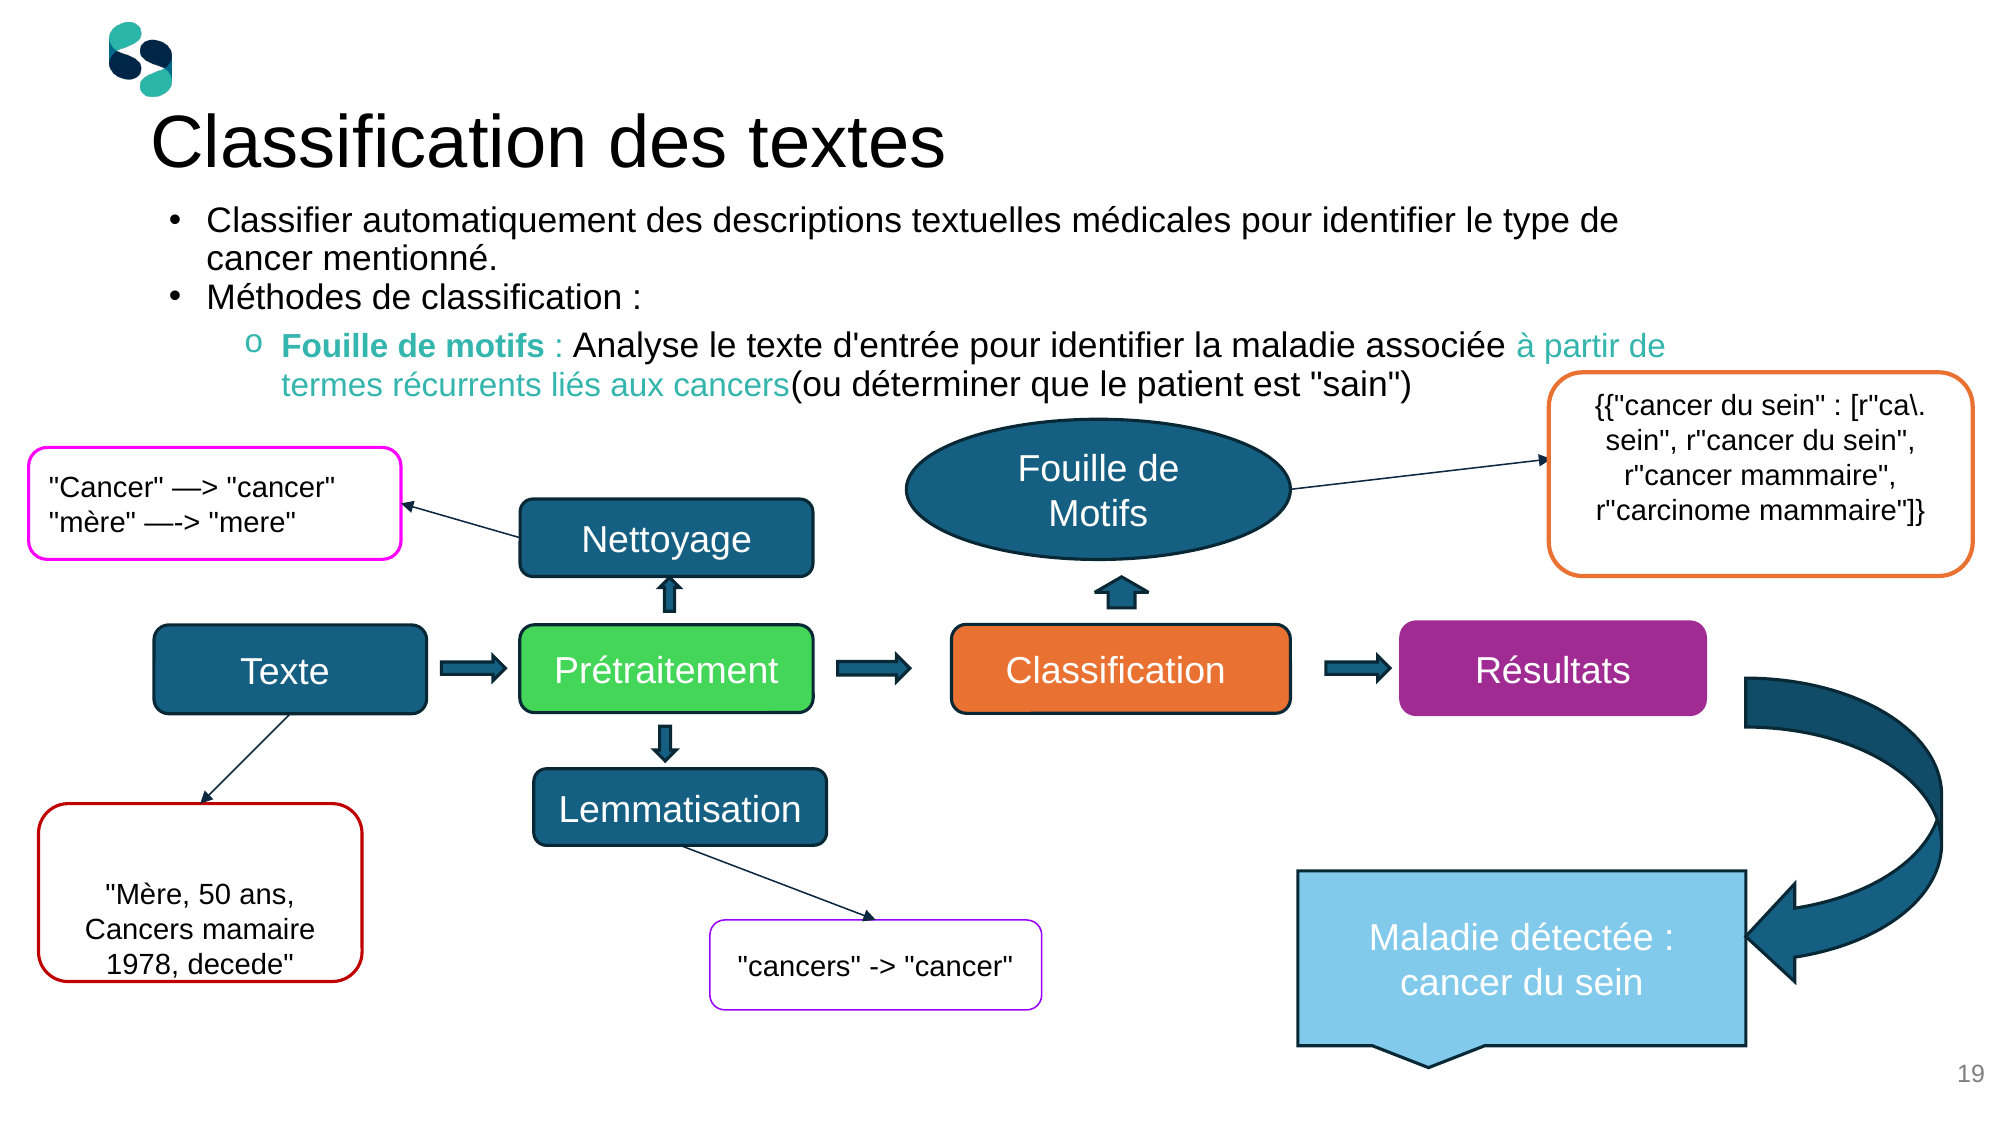

# Classification des textes
Classifier automatiquement des descriptions textuelles médicales pour identifier le type de cancer mentionné.
Méthodes de classification :
Fouille de motifs : Analyse le texte d'entrée pour identifier la maladie associée à partir de termes récurrents liés aux cancers(ou déterminer que le patient est "sain")

{{"cancer du sein" : [r"ca\. sein", r"cancer du sein", r"cancer mammaire", r"carcinome mammaire"]}

Fouille de Motifs
"Cancer" —> "cancer"
"mère" —-> "mere"
Nettoyage

Résultats
Classification
Prétraitement
Texte

Lemmatisation

"Mère, 50 ans, Cancers mamaire 1978, decede"

Maladie détectée : cancer du sein
"cancers" -> "cancer"
19